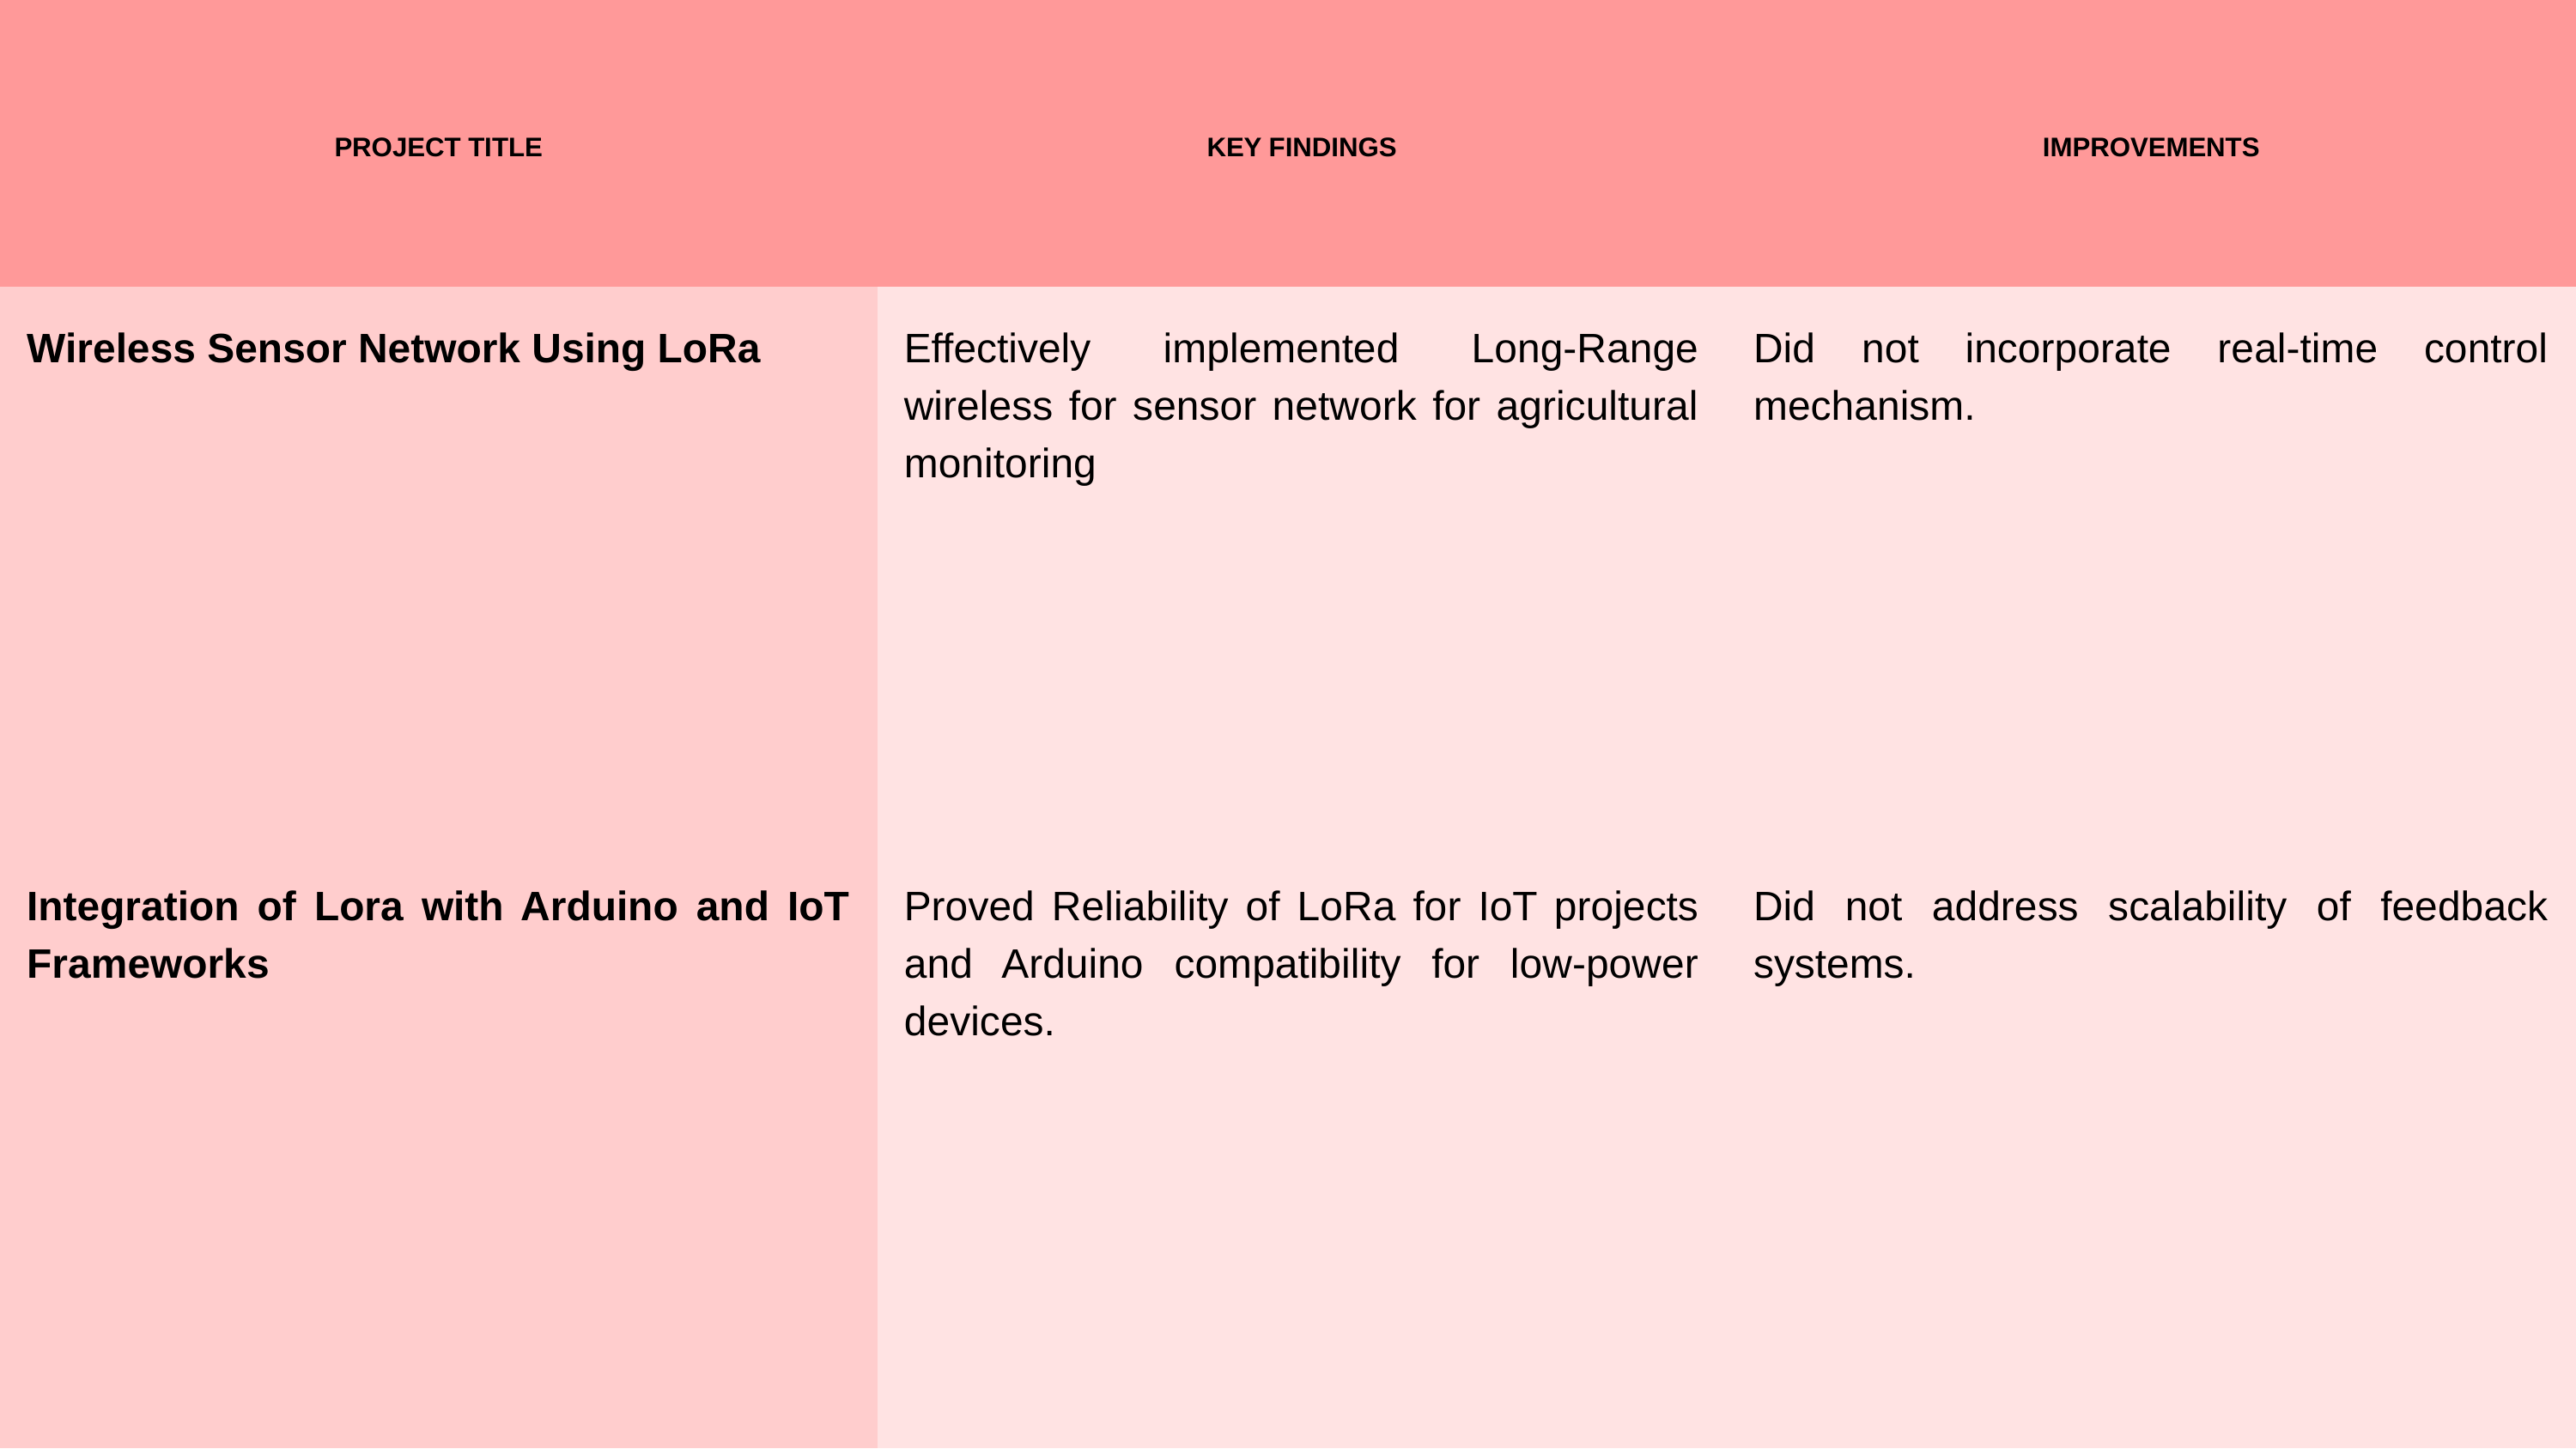

| PROJECT TITLE | KEY FINDINGS | IMPROVEMENTS |
| --- | --- | --- |
| Wireless Sensor Network Using LoRa | Effectively implemented Long-Range wireless for sensor network for agricultural monitoring | Did not incorporate real-time control mechanism. |
| Integration of Lora with Arduino and IoT Frameworks | Proved Reliability of LoRa for IoT projects and Arduino compatibility for low-power devices. | Did not address scalability of feedback systems. |